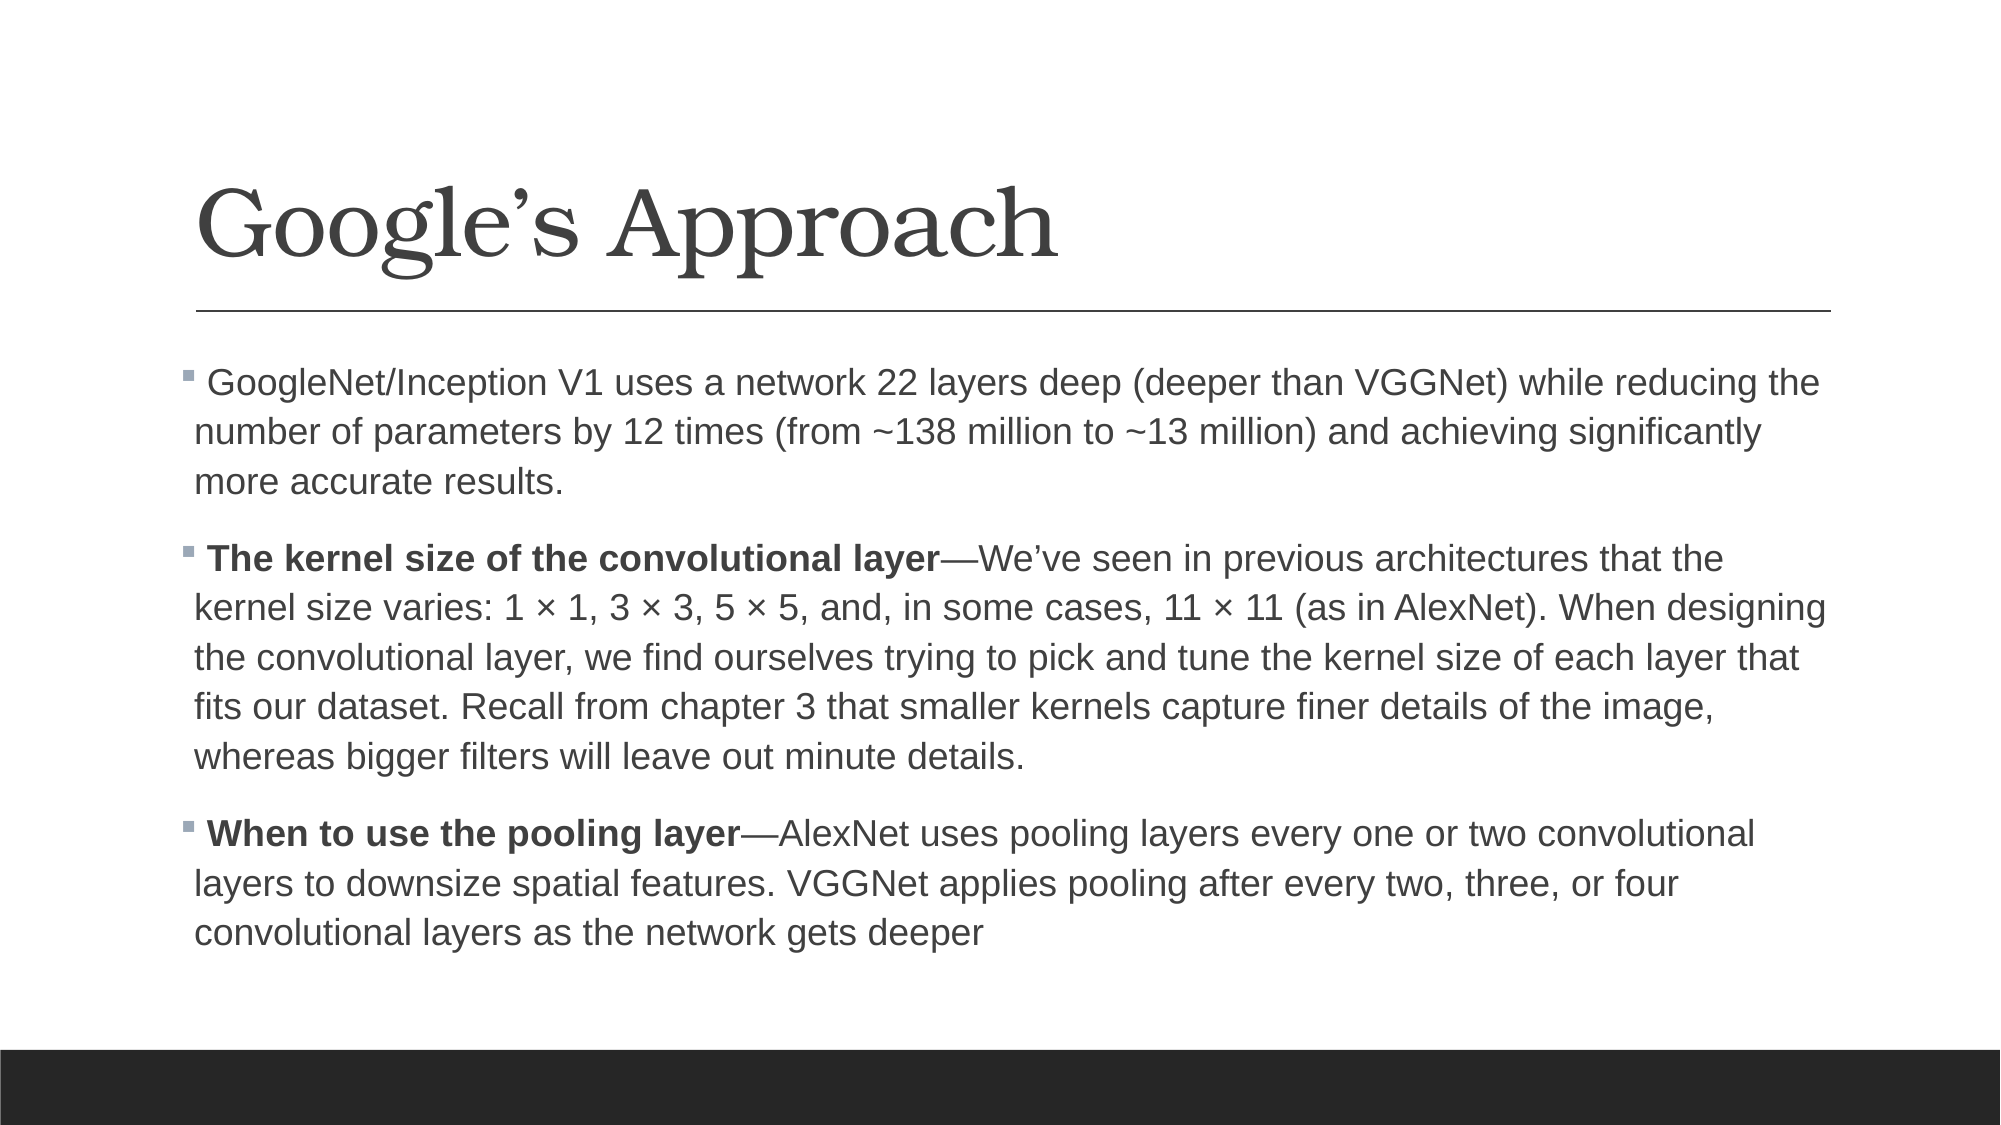

# Google’s Approach
 GoogleNet/Inception V1 uses a network 22 layers deep (deeper than VGGNet) while reducing the number of parameters by 12 times (from ~138 million to ~13 million) and achieving significantly more accurate results.
 The kernel size of the convolutional layer—We’ve seen in previous architectures that the kernel size varies: 1 × 1, 3 × 3, 5 × 5, and, in some cases, 11 × 11 (as in AlexNet). When designing the convolutional layer, we find ourselves trying to pick and tune the kernel size of each layer that fits our dataset. Recall from chapter 3 that smaller kernels capture finer details of the image, whereas bigger filters will leave out minute details.
 When to use the pooling layer—AlexNet uses pooling layers every one or two convolutional layers to downsize spatial features. VGGNet applies pooling after every two, three, or four convolutional layers as the network gets deeper